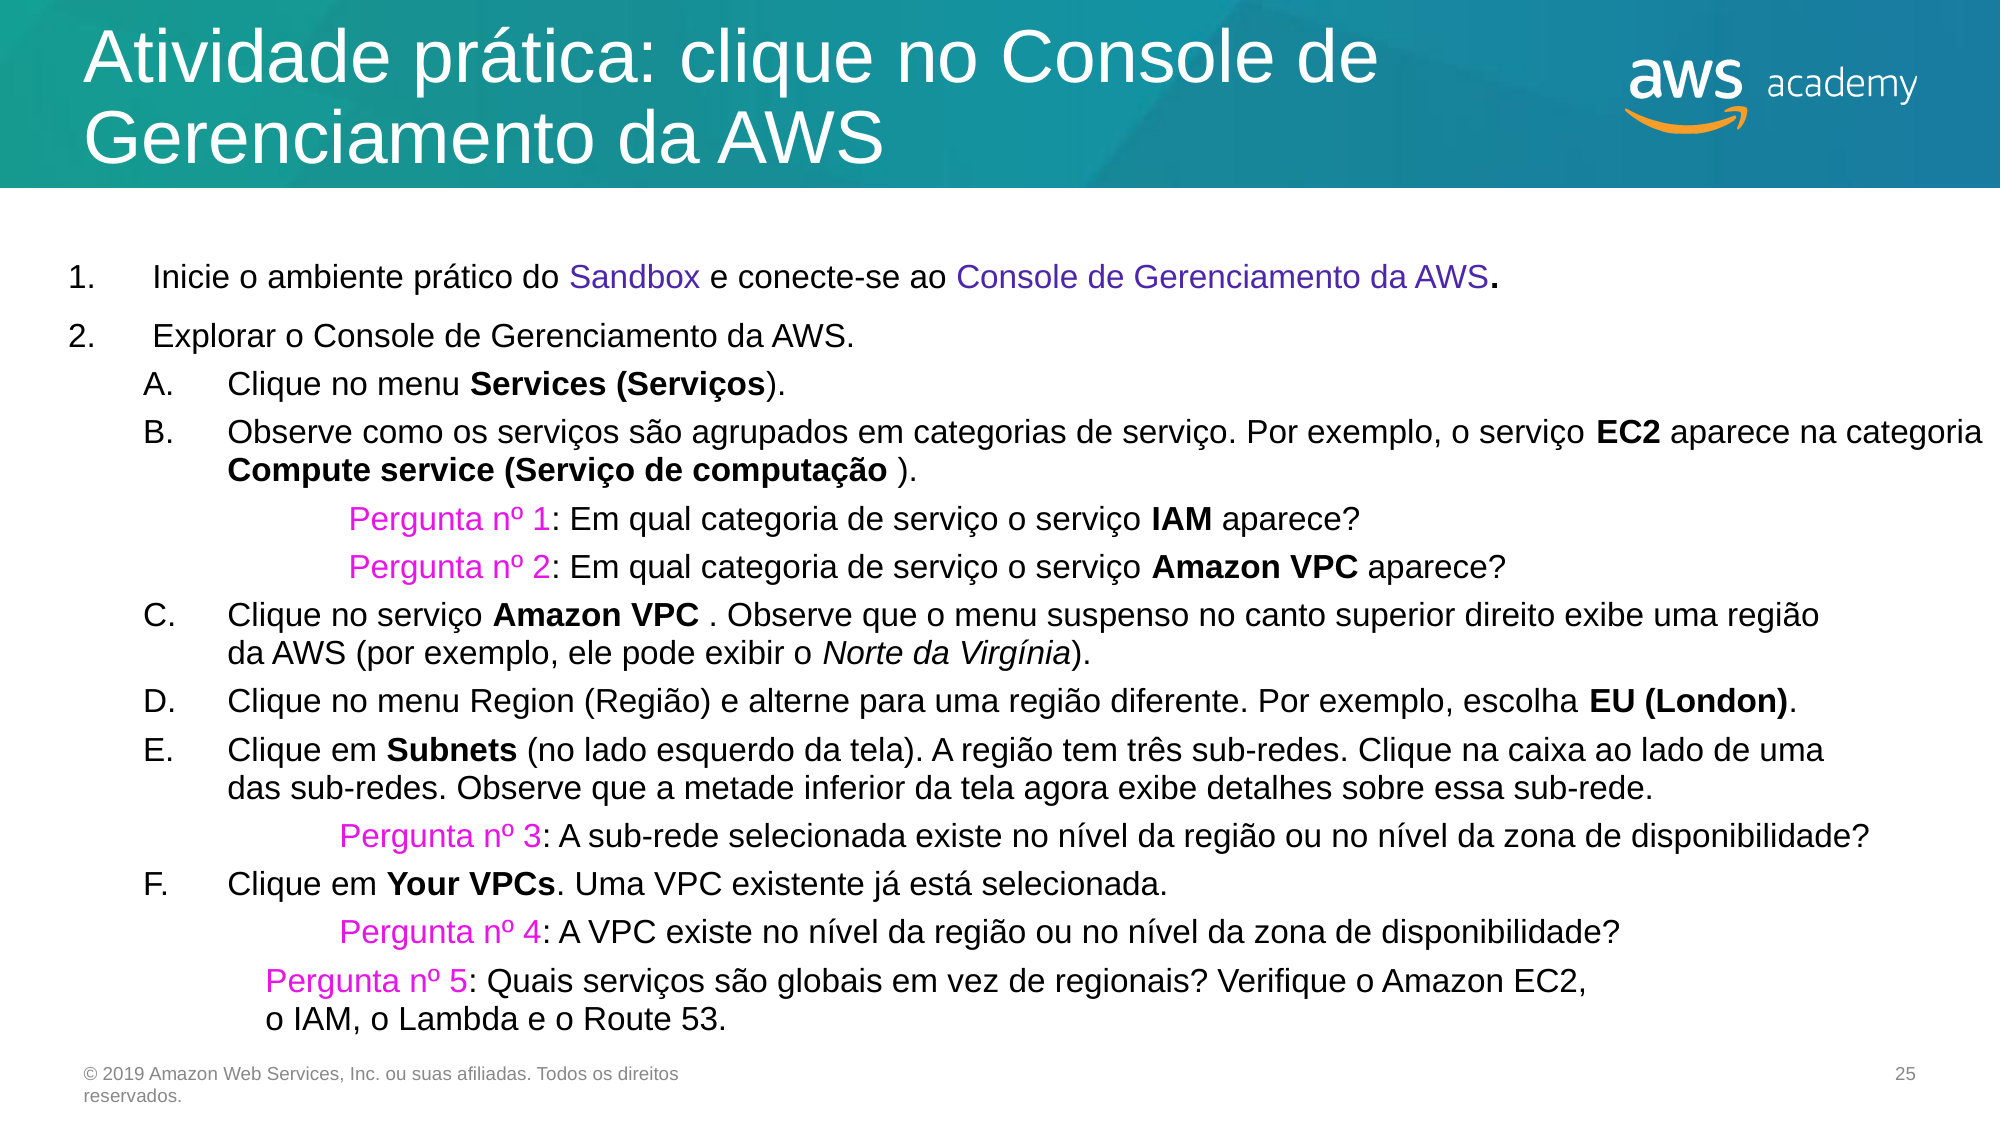

# Atividade prática: clique no Console de Gerenciamento da AWS
Inicie o ambiente prático do Sandbox e conecte-se ao Console de Gerenciamento da AWS.
Explorar o Console de Gerenciamento da AWS.
Clique no menu Services (Serviços).
Observe como os serviços são agrupados em categorias de serviço. Por exemplo, o serviço EC2 aparece na categoria Compute service (Serviço de computação ).
	      Pergunta nº 1: Em qual categoria de serviço o serviço IAM aparece?
	      Pergunta nº 2: Em qual categoria de serviço o serviço Amazon VPC aparece?
Clique no serviço Amazon VPC . Observe que o menu suspenso no canto superior direito exibe uma região
da AWS (por exemplo, ele pode exibir o Norte da Virgínia).
Clique no menu Region (Região) e alterne para uma região diferente. Por exemplo, escolha EU (London).
Clique em Subnets (no lado esquerdo da tela). A região tem três sub-redes. Clique na caixa ao lado de uma
das sub-redes. Observe que a metade inferior da tela agora exibe detalhes sobre essa sub-rede.
	     Pergunta nº 3: A sub-rede selecionada existe no nível da região ou no nível da zona de disponibilidade?
Clique em Your VPCs. Uma VPC existente já está selecionada.
	     Pergunta nº 4: A VPC existe no nível da região ou no nível da zona de disponibilidade?
	Pergunta nº 5: Quais serviços são globais em vez de regionais? Verifique o Amazon EC2,
o IAM, o Lambda e o Route 53.
© 2019 Amazon Web Services, Inc. ou suas afiliadas. Todos os direitos reservados.
25